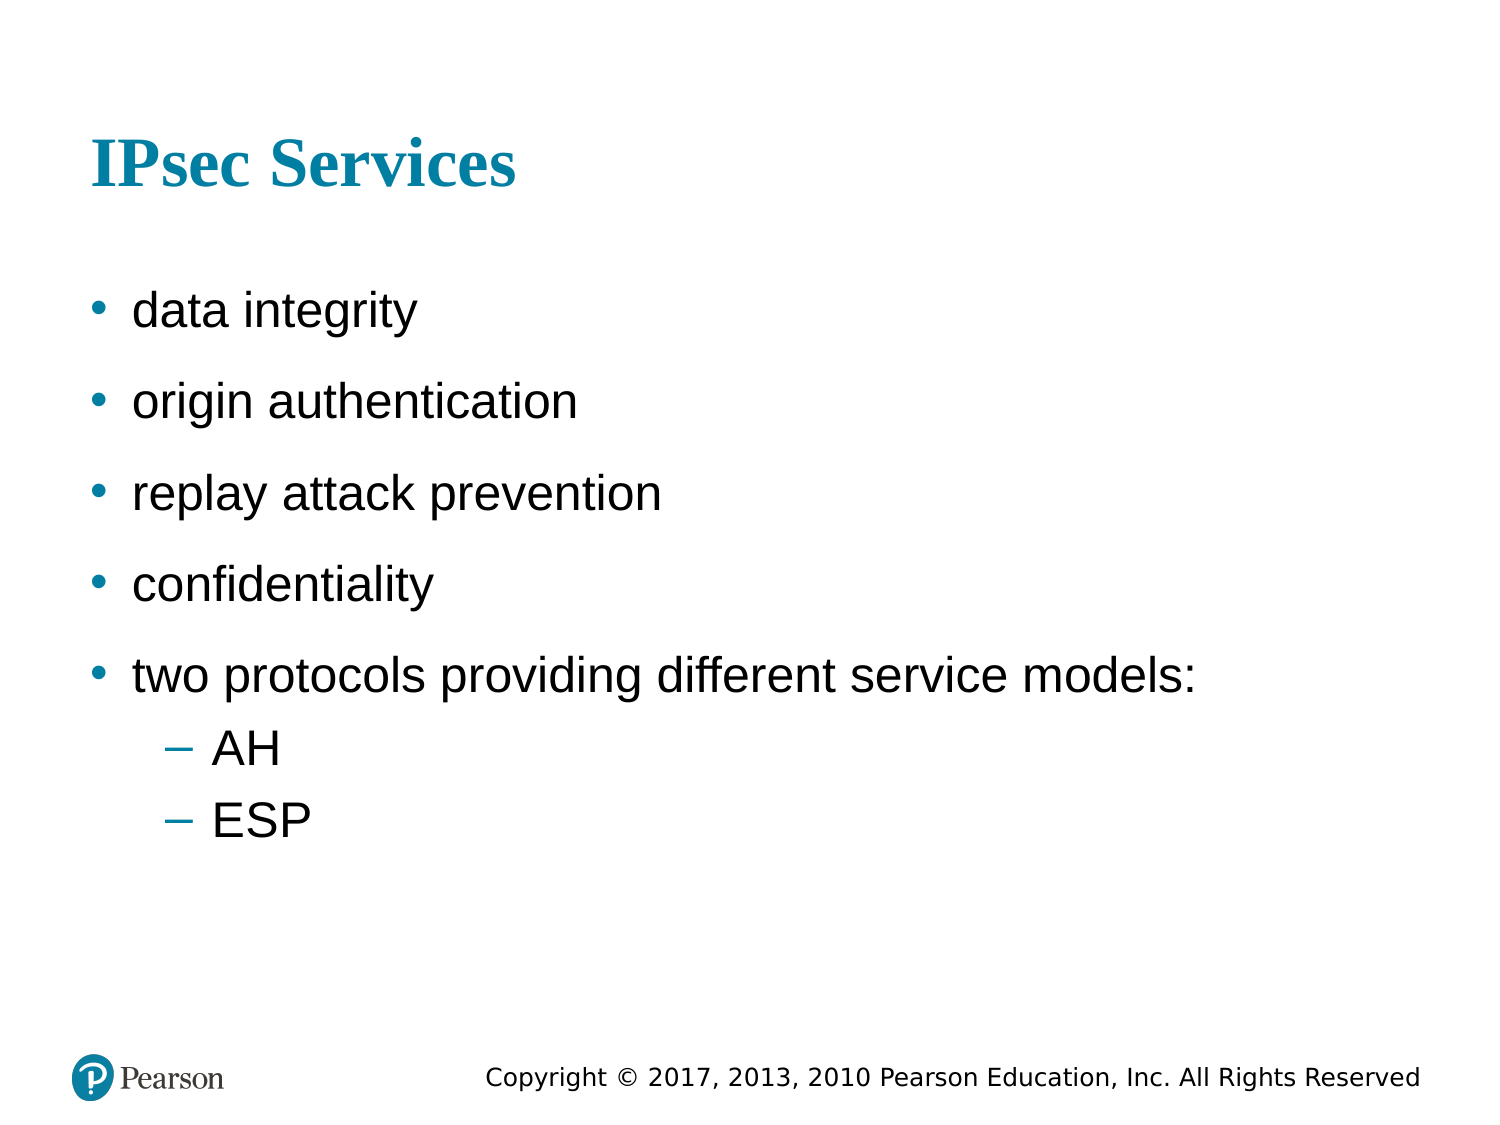

# I Psec Services
data integrity
origin authentication
replay attack prevention
confidentiality
two protocols providing different service models:
A H
E S P